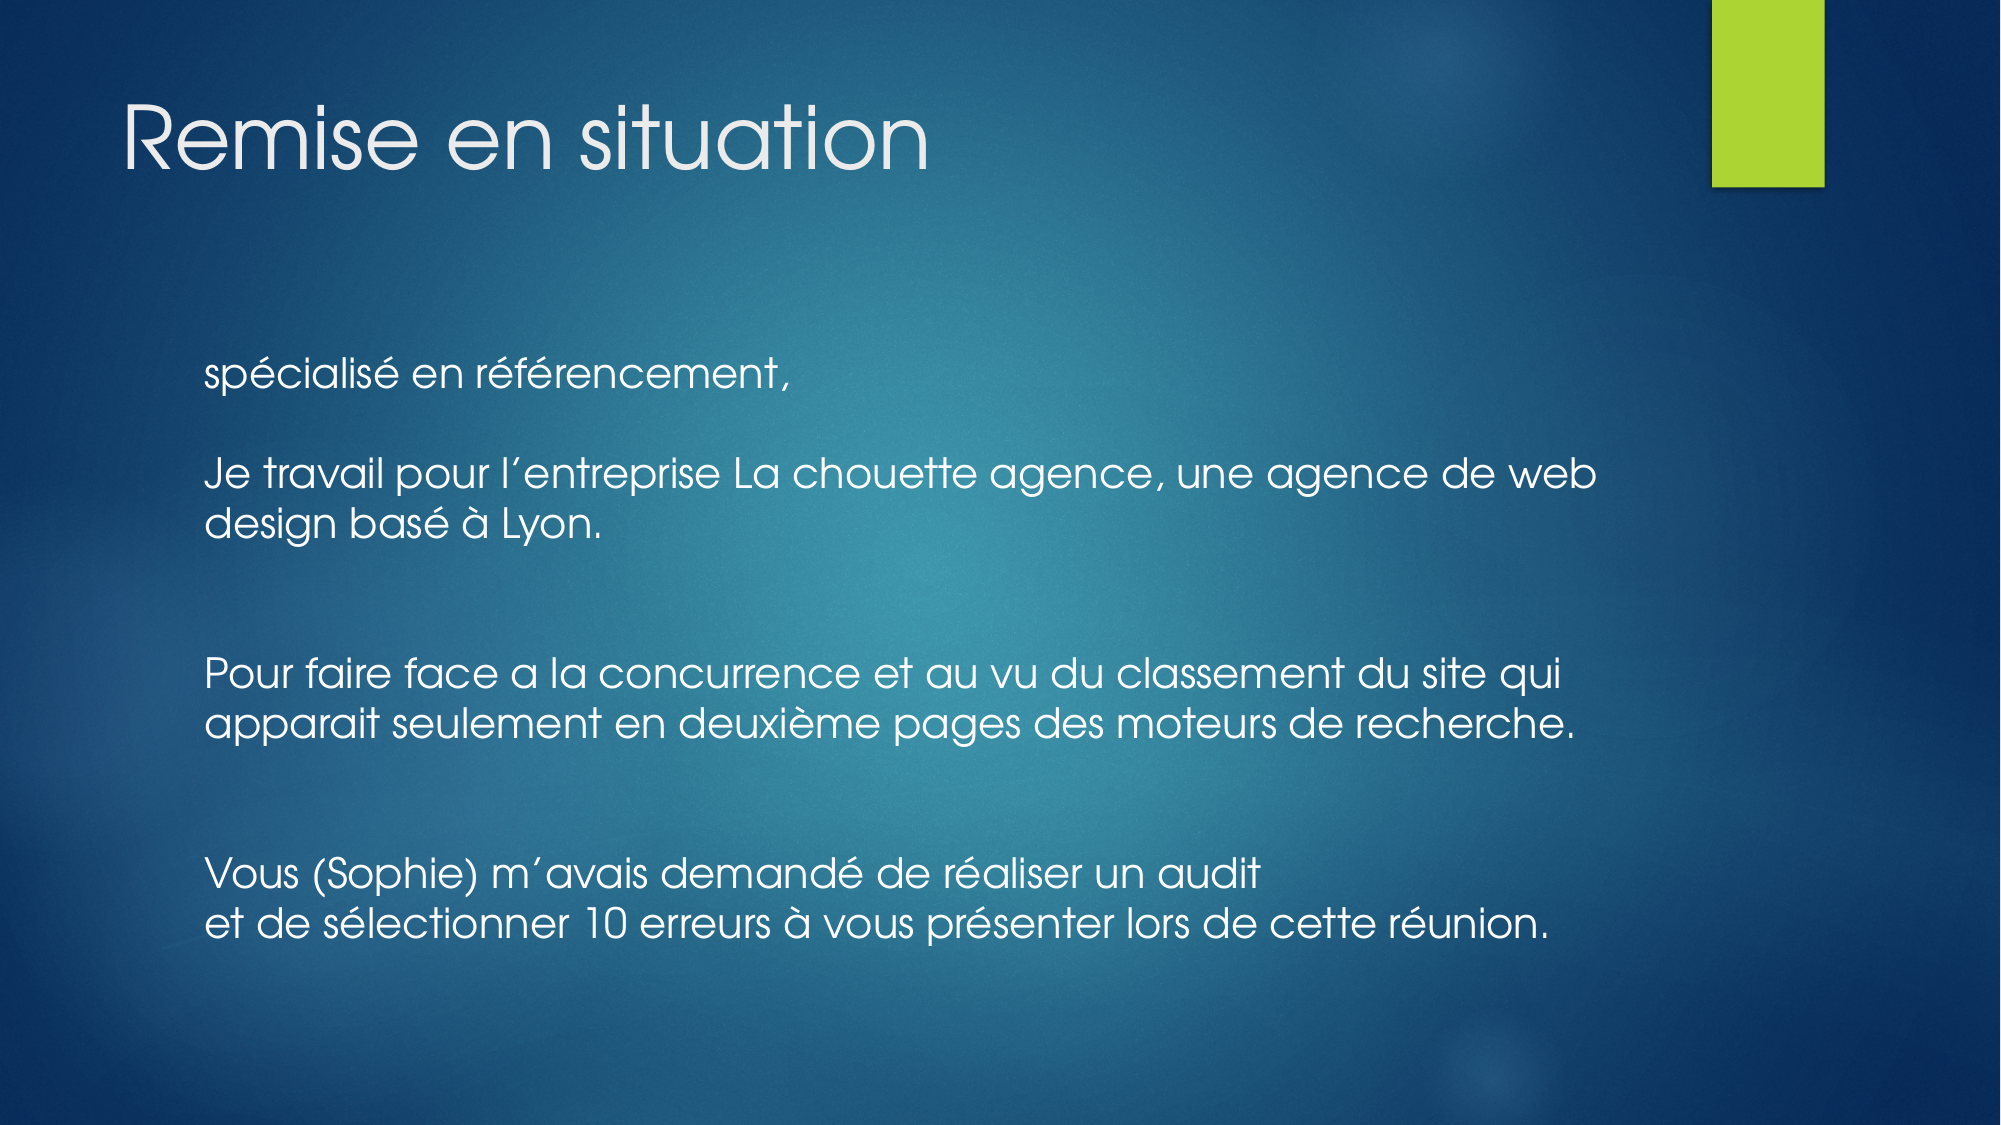

# Remise en situation
spécialisé en référencement,

Je travail pour l’entreprise La chouette agence, une agence de web design basé à Lyon.

Pour faire face a la concurrence et au vu du classement du site qui apparait seulement en deuxième pages des moteurs de recherche.

Vous (Sophie) m’avais demandé de réaliser un audit
et de sélectionner 10 erreurs à vous présenter lors de cette réunion.